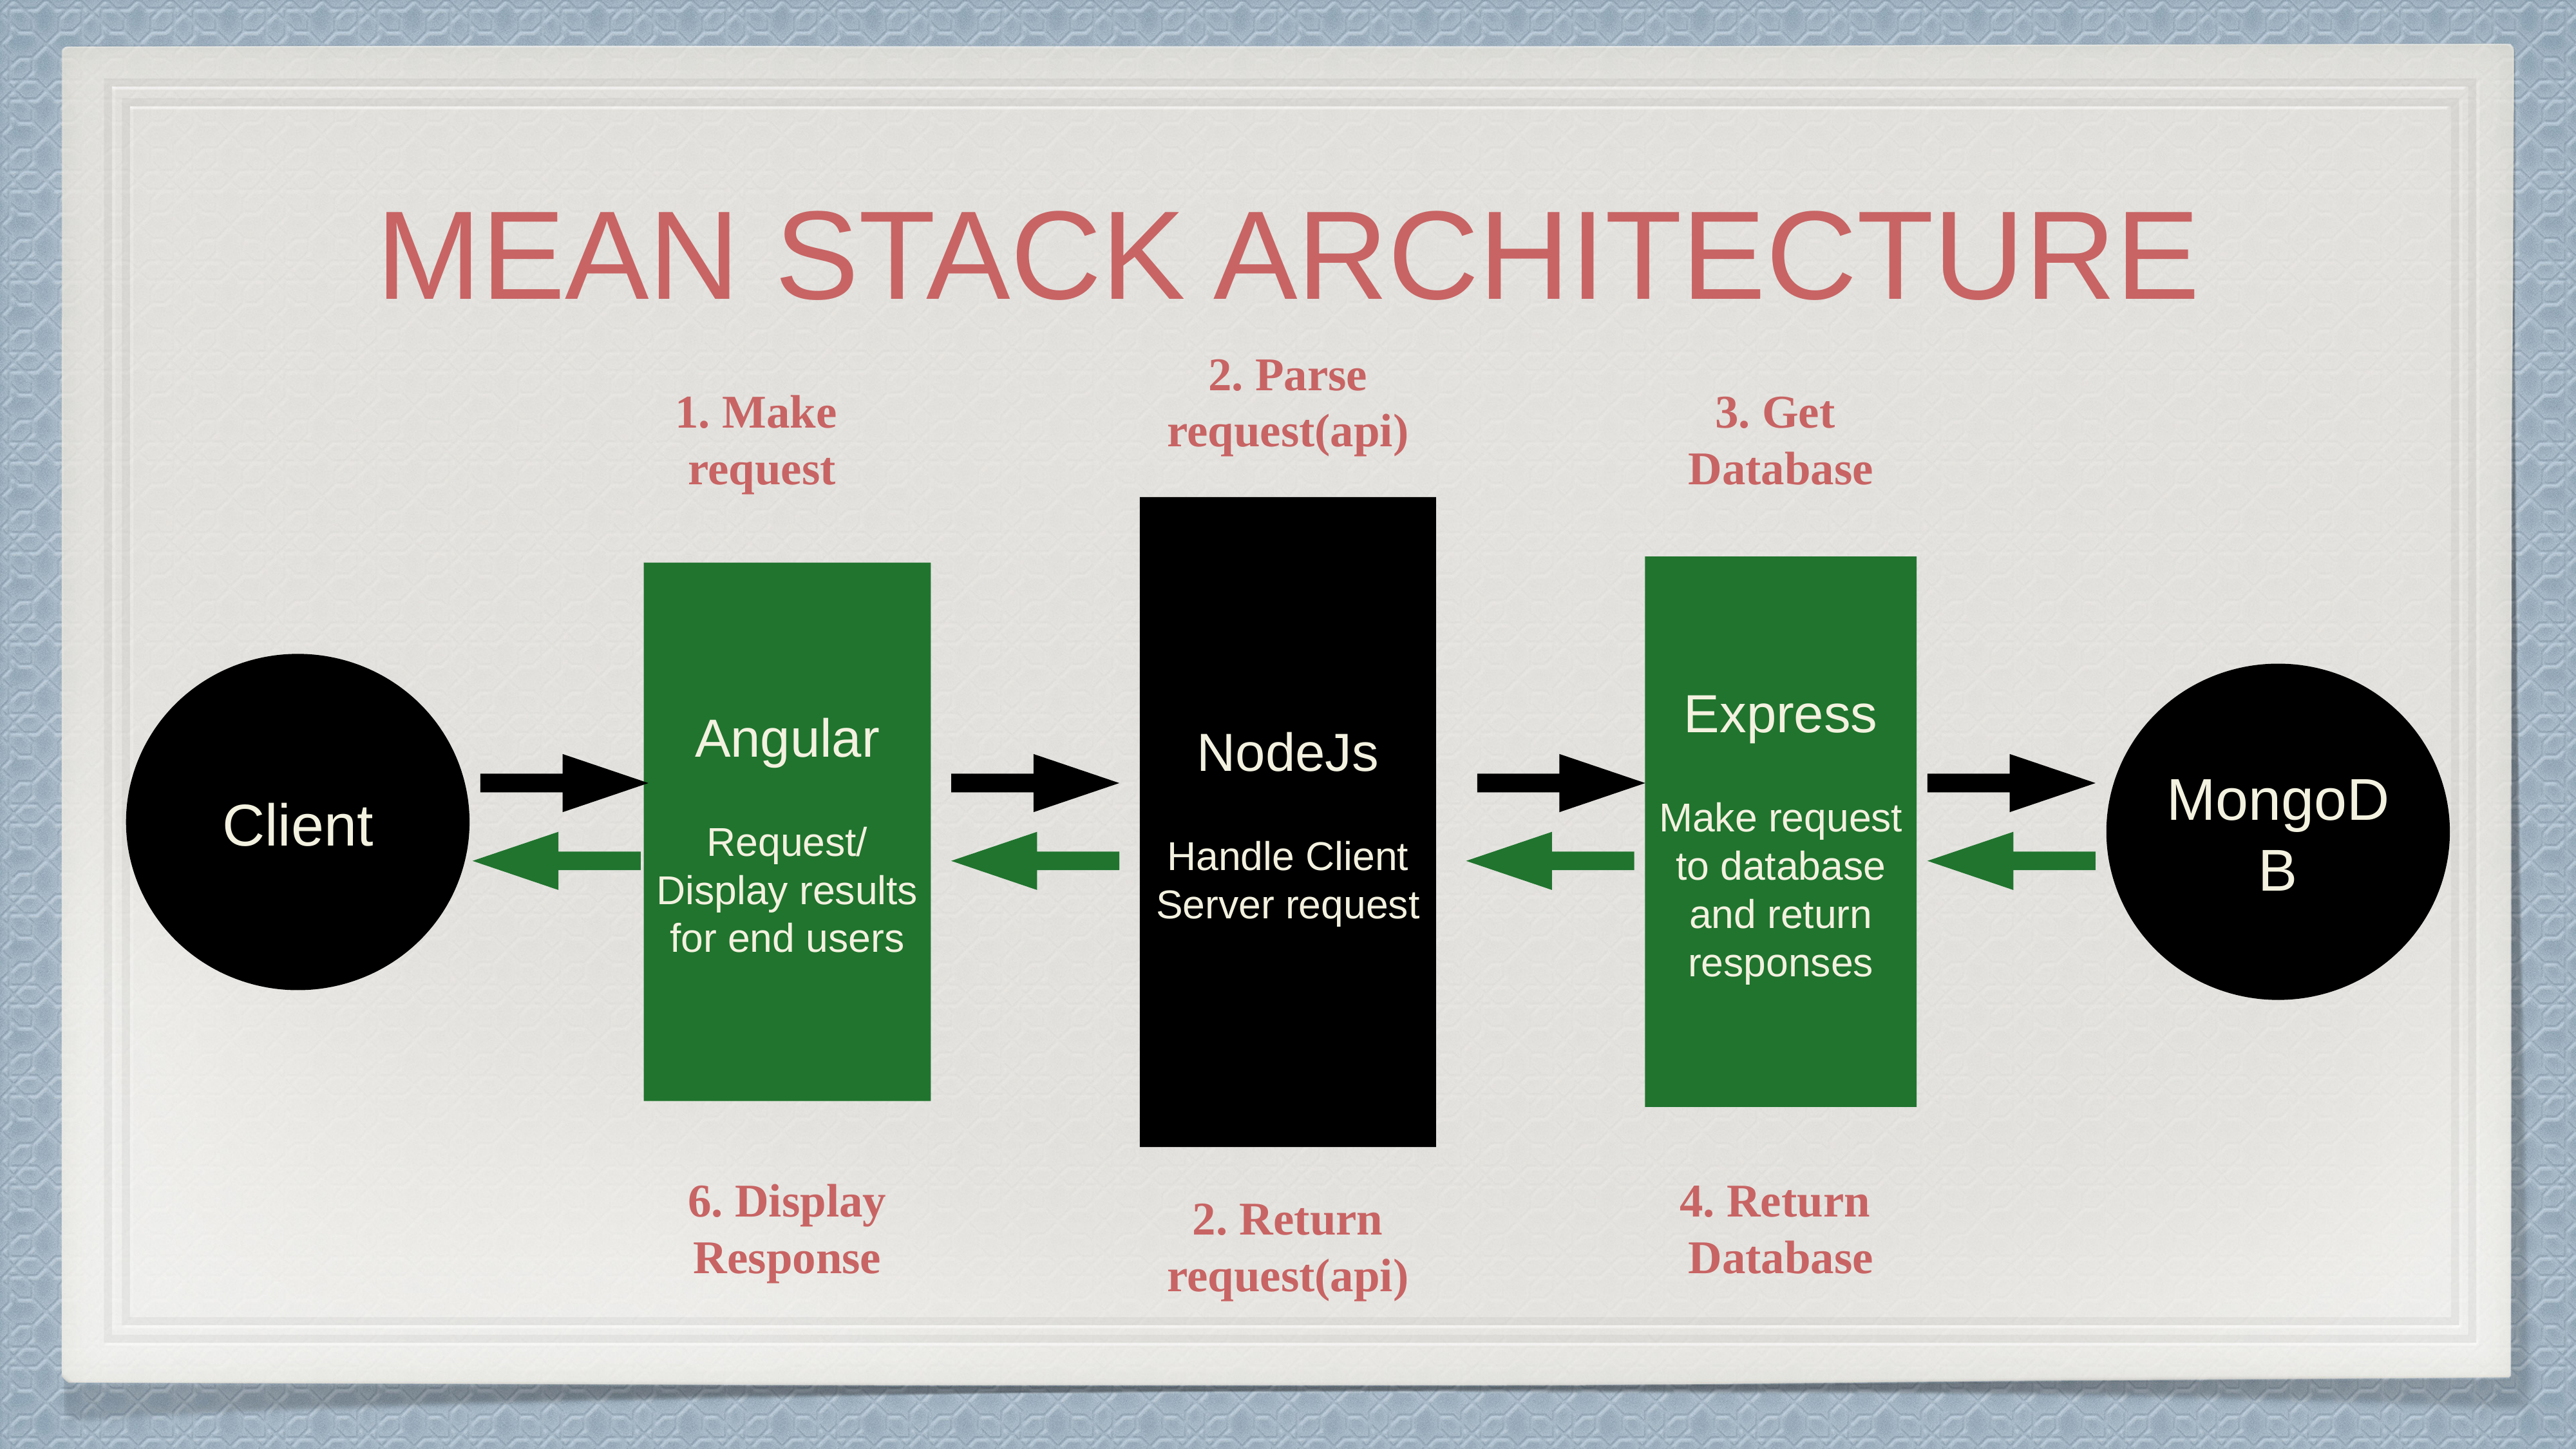

MEAN STACK ARCHITECTURE
2. Parse
request(api)
1. Make
request
3. Get
Database

NodeJs

Handle Client Server request

Express

Make request to database and return responses

Angular

Request/Display results for end users

Client

MongoDB

6. Display
Response
4. Return
Database
2. Return
request(api)